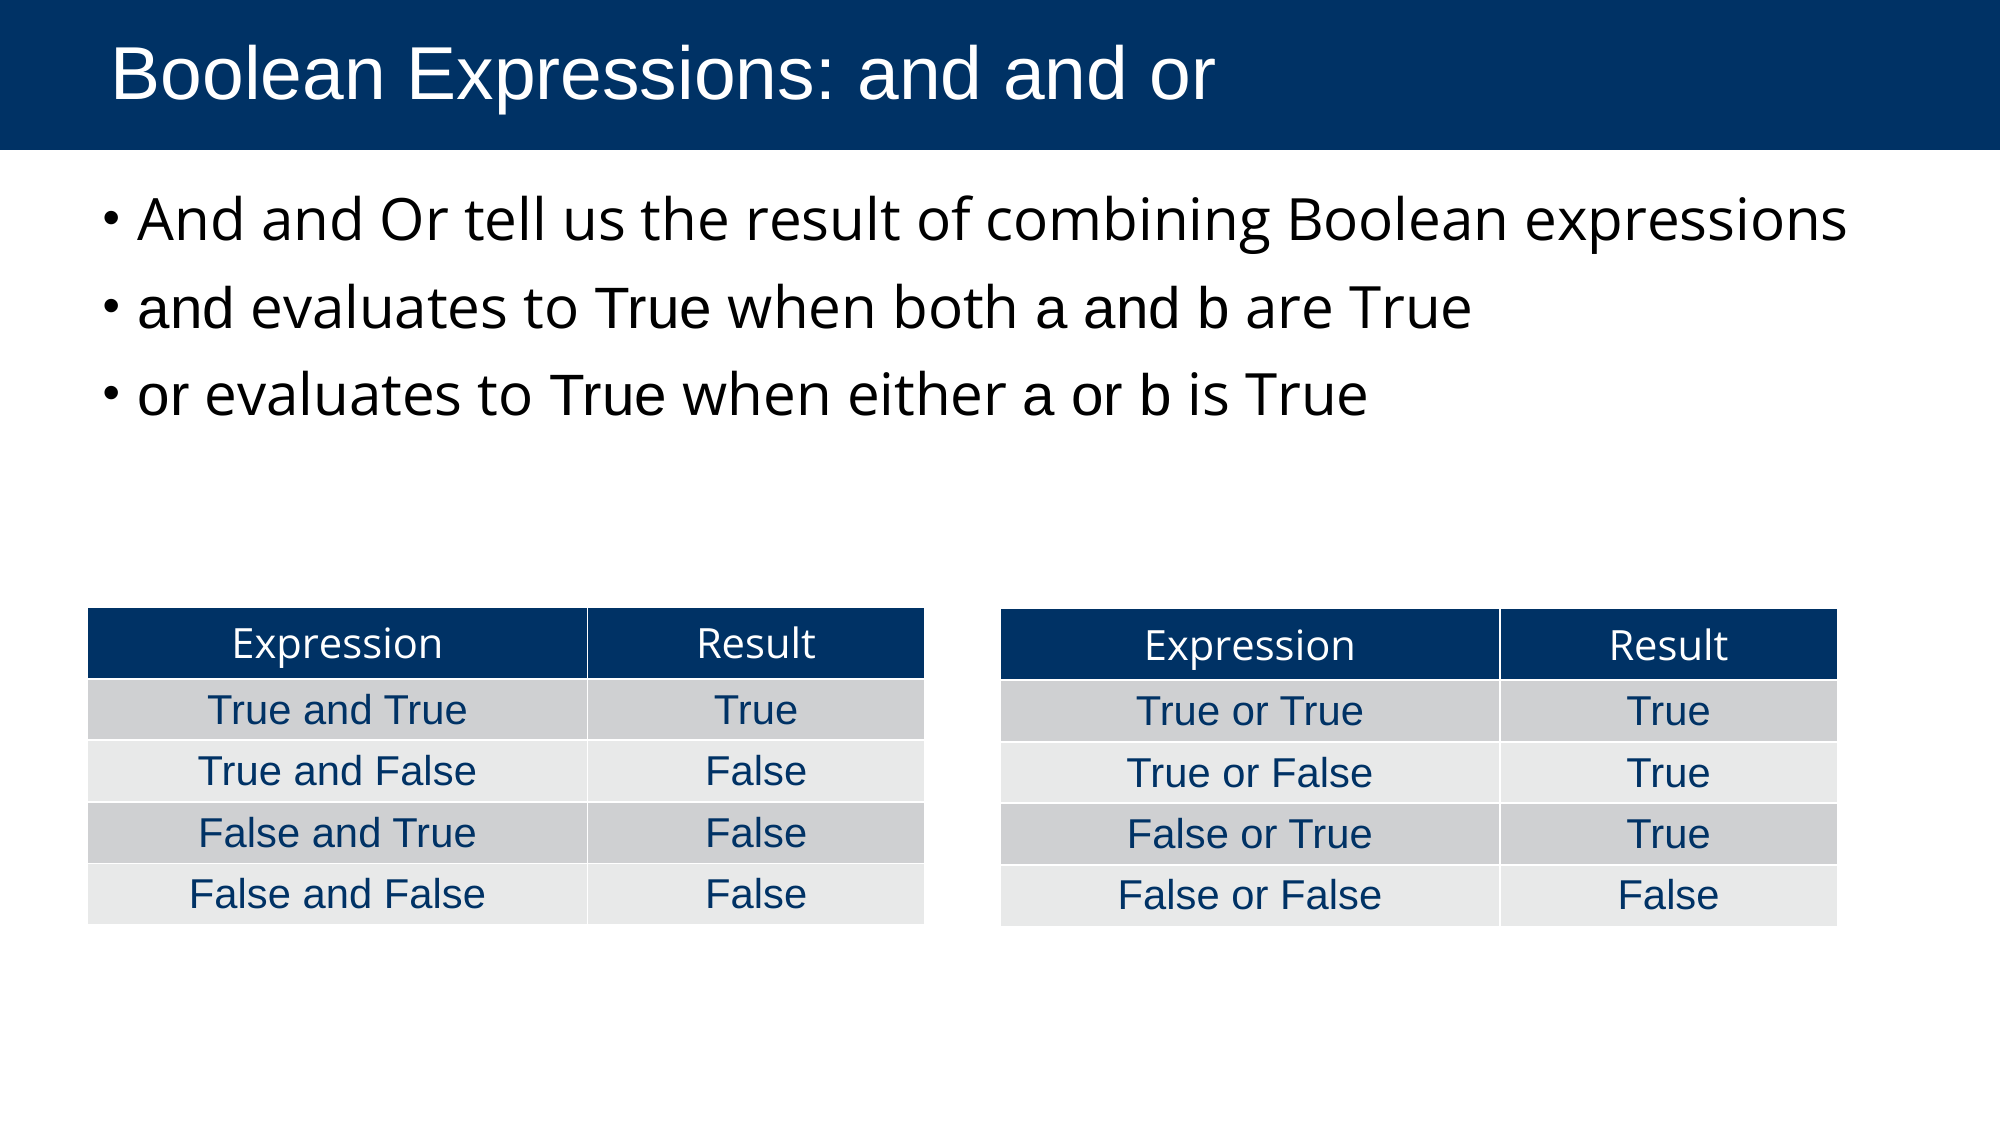

# Boolean Expressions: and and or
 And and Or tell us the result of combining Boolean expressions
 and evaluates to True when both a and b are True
 or evaluates to True when either a or b is True
| Expression | Result |
| --- | --- |
| True and True | True |
| True and False | False |
| False and True | False |
| False and False | False |
| Expression | Result |
| --- | --- |
| True or True | True |
| True or False | True |
| False or True | True |
| False or False | False |